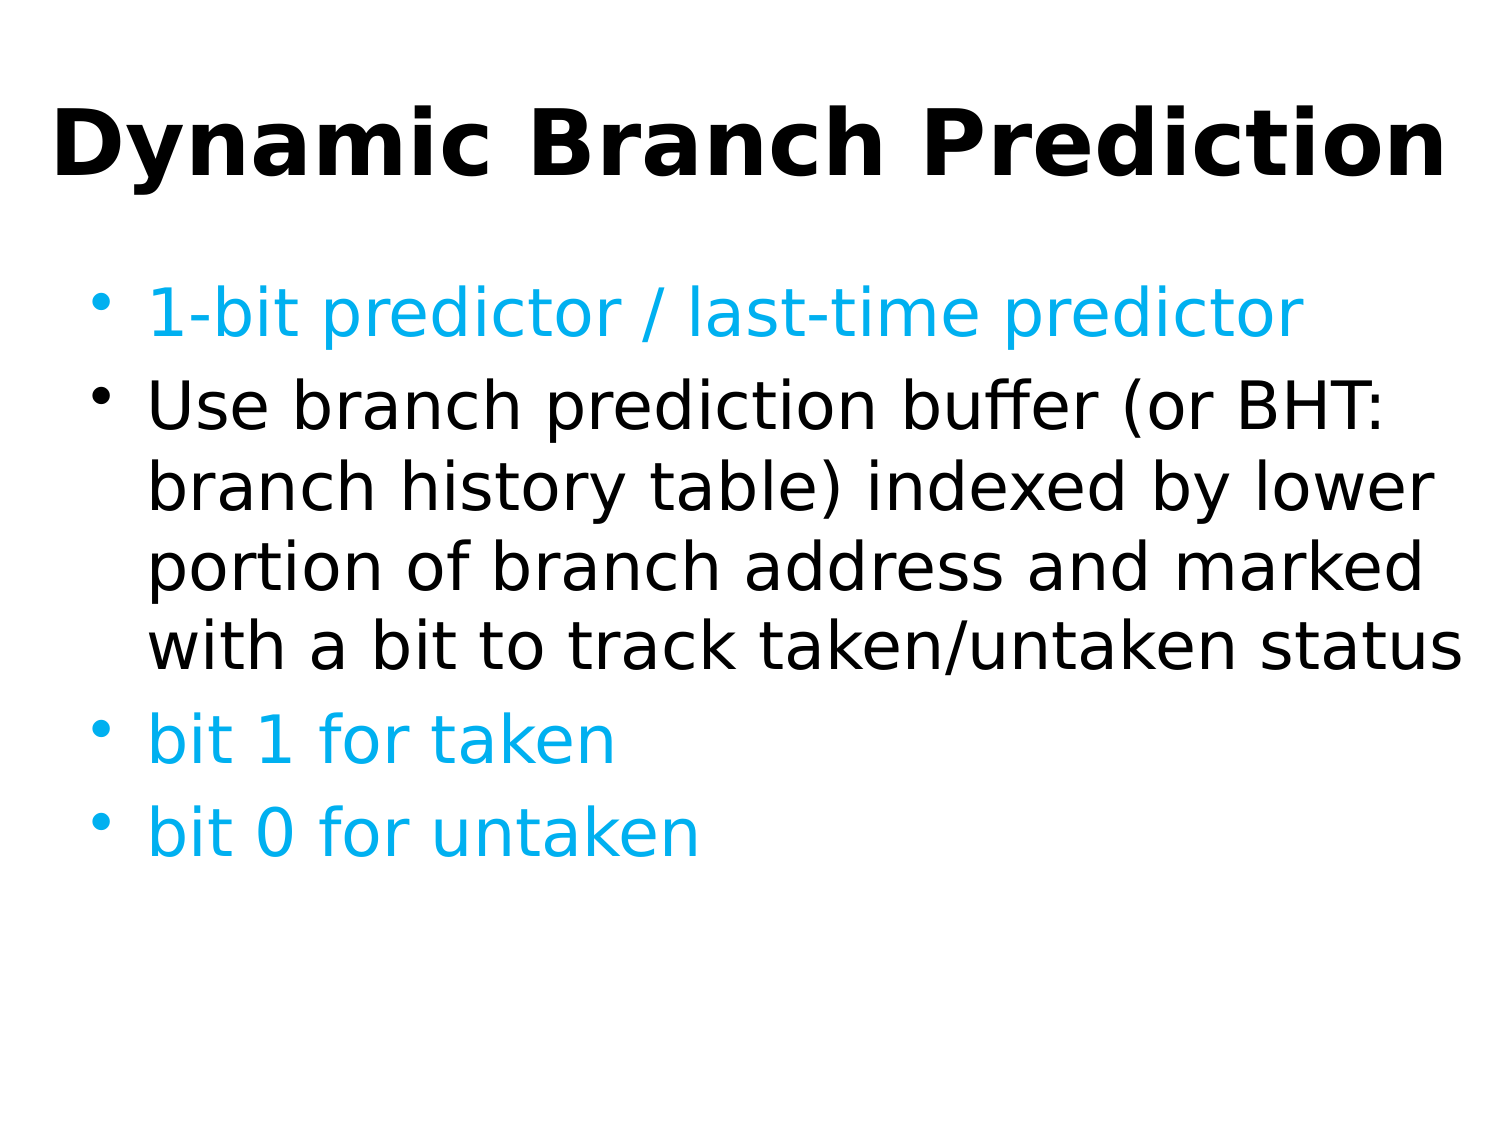

# Dynamic Branch Prediction
1-bit predictor / last-time predictor
Use branch prediction buffer (or BHT: branch history table) indexed by lower portion of branch address and marked with a bit to track taken/untaken status
bit 1 for taken
bit 0 for untaken